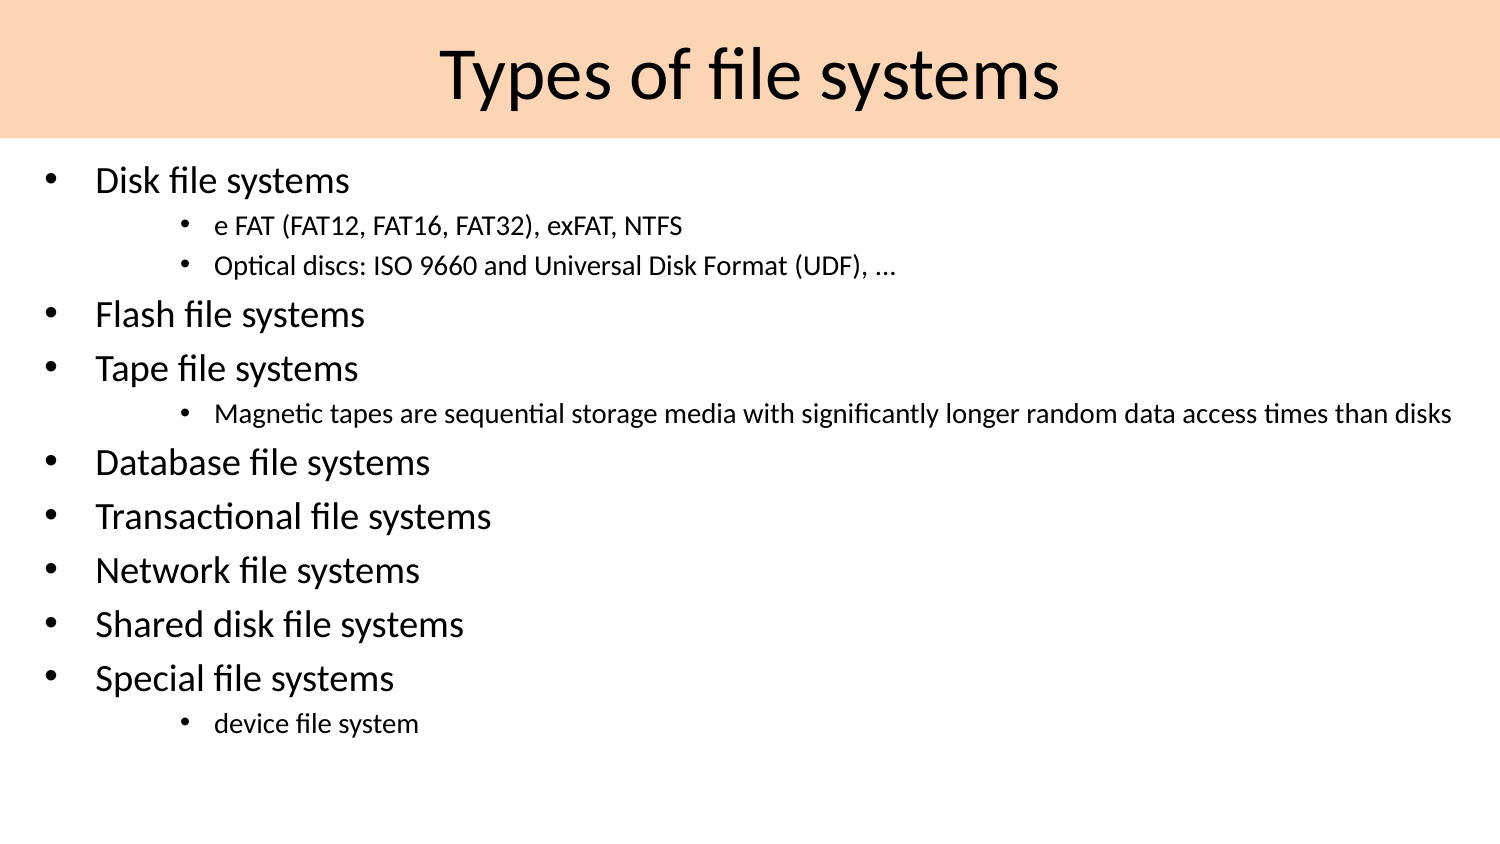

# Types of file systems
Disk file systems
e FAT (FAT12, FAT16, FAT32), exFAT, NTFS
Optical discs: ISO 9660 and Universal Disk Format (UDF), ...
Flash file systems
Tape file systems
Magnetic tapes are sequential storage media with significantly longer random data access times than disks
Database file systems
Transactional file systems
Network file systems
Shared disk file systems
Special file systems
device file system